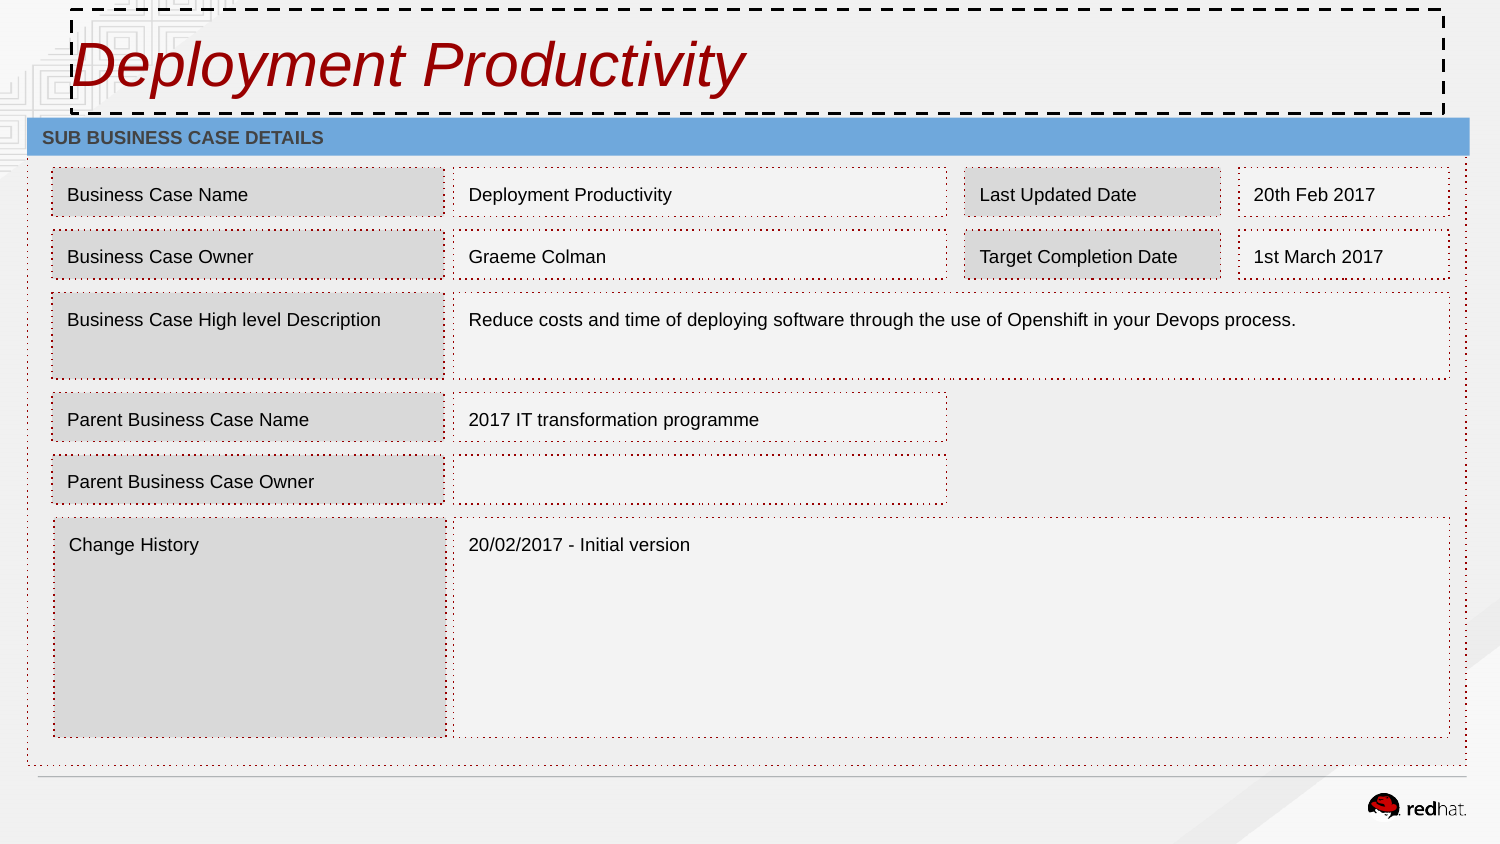

Deployment Productivity
SUB BUSINESS CASE DETAILS

Deployment Productivity
Last Updated Date
20th Feb 2017
Business Case Name
Graeme Colman
Target Completion Date
1st March 2017
Business Case Owner
Reduce costs and time of deploying software through the use of Openshift in your Devops process.
Business Case High level Description
2017 IT transformation programme
Parent Business Case Name

Parent Business Case Owner
Change History
20/02/2017 - Initial version